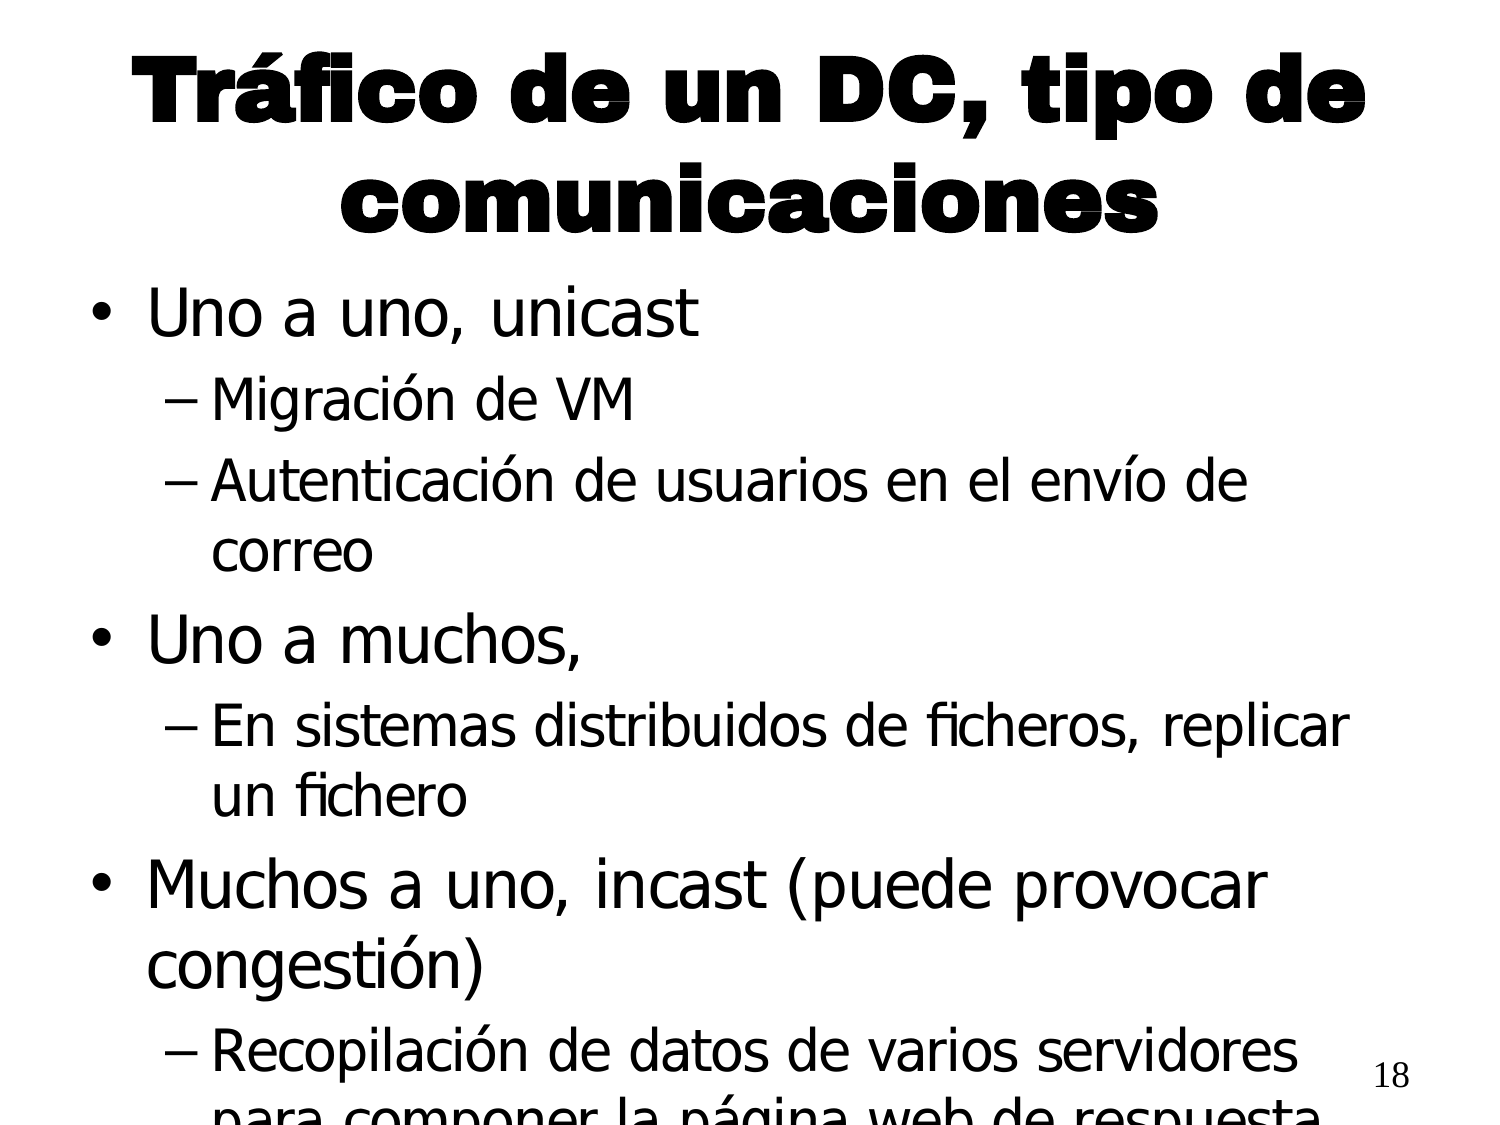

# Tráfico de un DC, tipo de comunicaciones
Uno a uno, unicast
Migración de VM
Autenticación de usuarios en el envío de correo
Uno a muchos,
En sistemas distribuidos de ficheros, replicar un fichero
Muchos a uno, incast (puede provocar congestión)
Recopilación de datos de varios servidores para componer la página web de respuesta
Paso intermedio de recogida de una clave en big data
Recopilación de los trozos de un fichero, en un sistema distribuido de ficheros

18